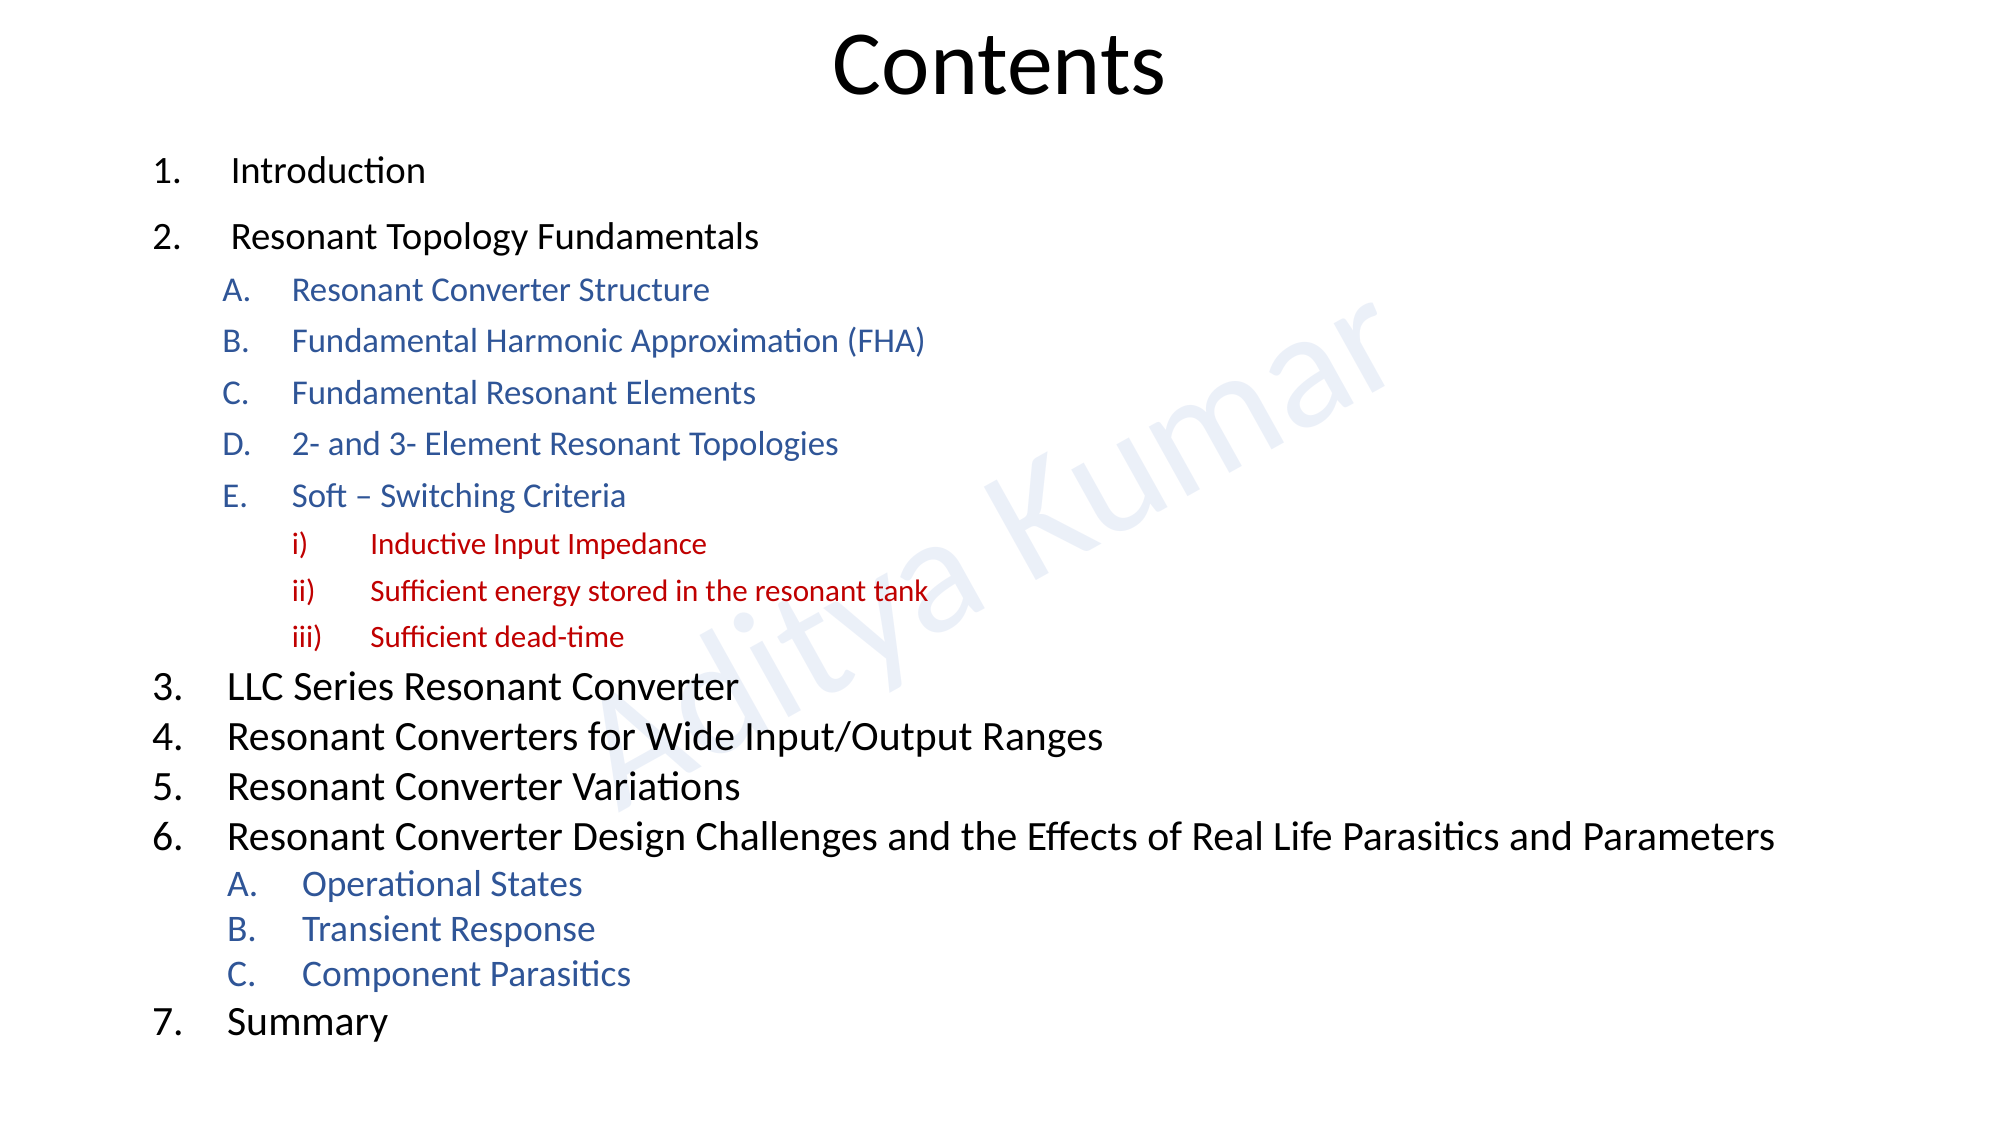

# Contents
Introduction
Resonant Topology Fundamentals
Resonant Converter Structure
Fundamental Harmonic Approximation (FHA)
Fundamental Resonant Elements
2- and 3- Element Resonant Topologies
Soft – Switching Criteria
Inductive Input Impedance
Sufficient energy stored in the resonant tank
Sufficient dead-time
LLC Series Resonant Converter
Resonant Converters for Wide Input/Output Ranges
Resonant Converter Variations
Resonant Converter Design Challenges and the Effects of Real Life Parasitics and Parameters
Operational States
Transient Response
Component Parasitics
Summary